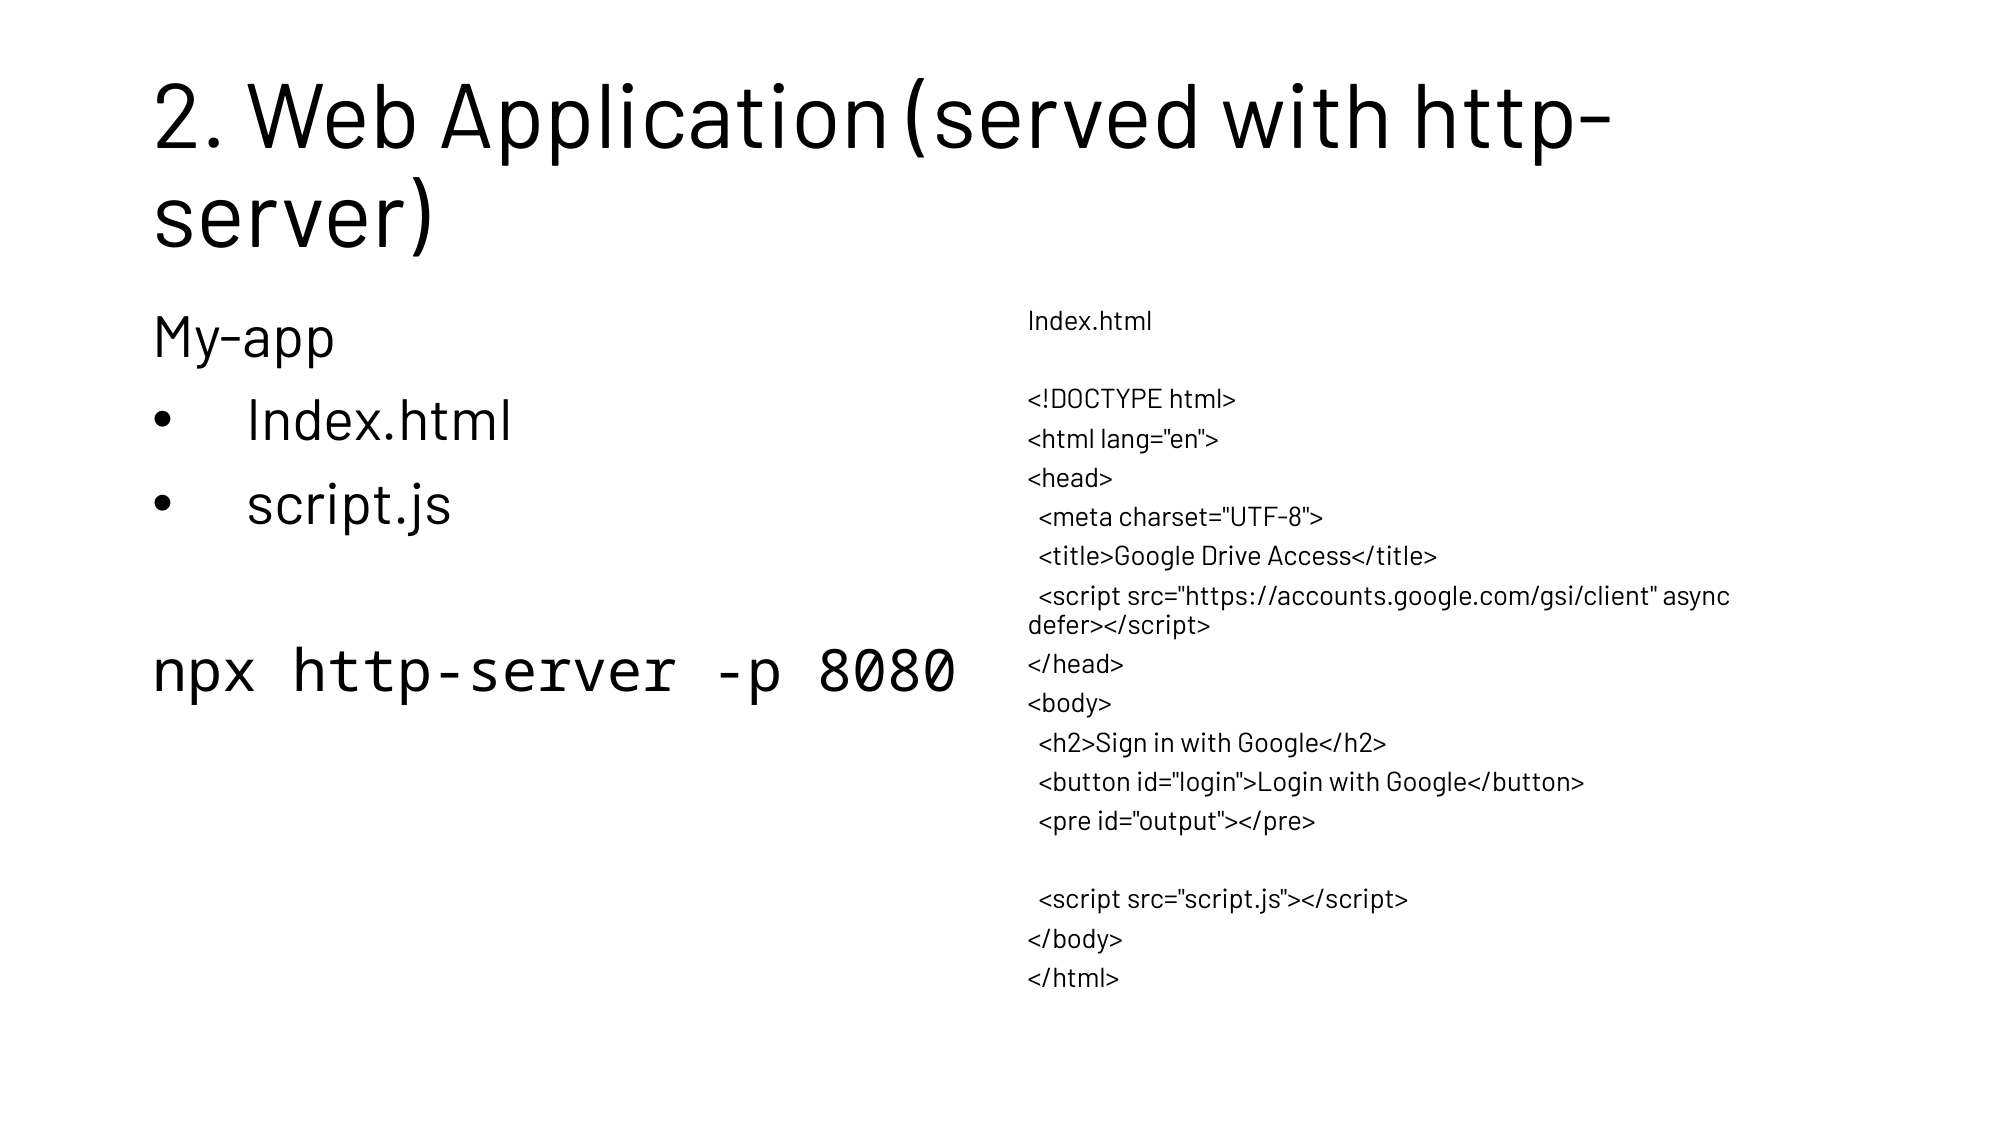

# 2. Web Application (served with http-server)
My-app
Index.html
script.js

npx http-server -p 8080

Index.html

<!DOCTYPE html>
<html lang="en">
<head>
  <meta charset="UTF-8">
  <title>Google Drive Access</title>
  <script src="https://accounts.google.com/gsi/client" async defer></script>
</head>
<body>
  <h2>Sign in with Google</h2>
  <button id="login">Login with Google</button>
  <pre id="output"></pre>

  <script src="script.js"></script>
</body>
</html>